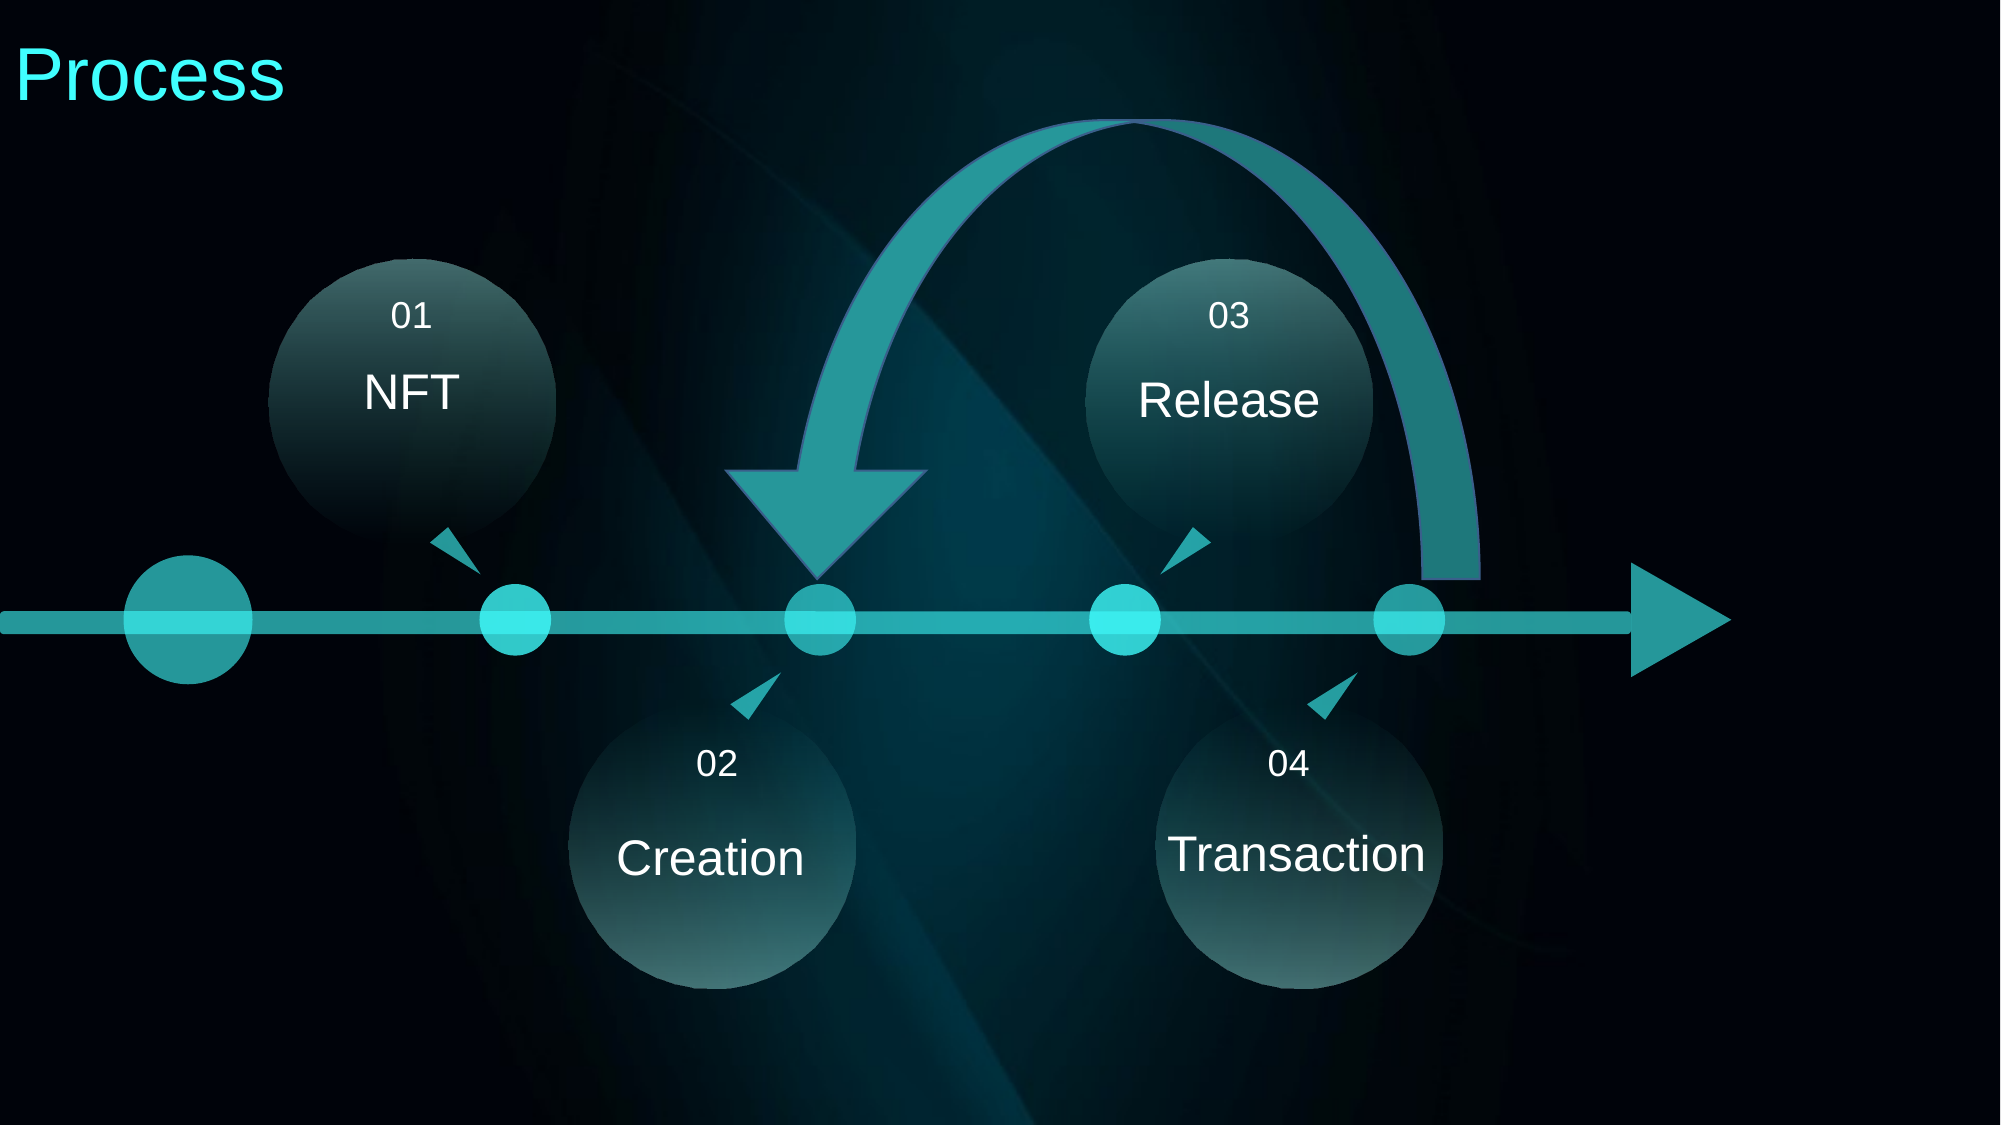

# Process

0 1
0 3
NFT
Release

0 2
0 4
Transaction
Creation